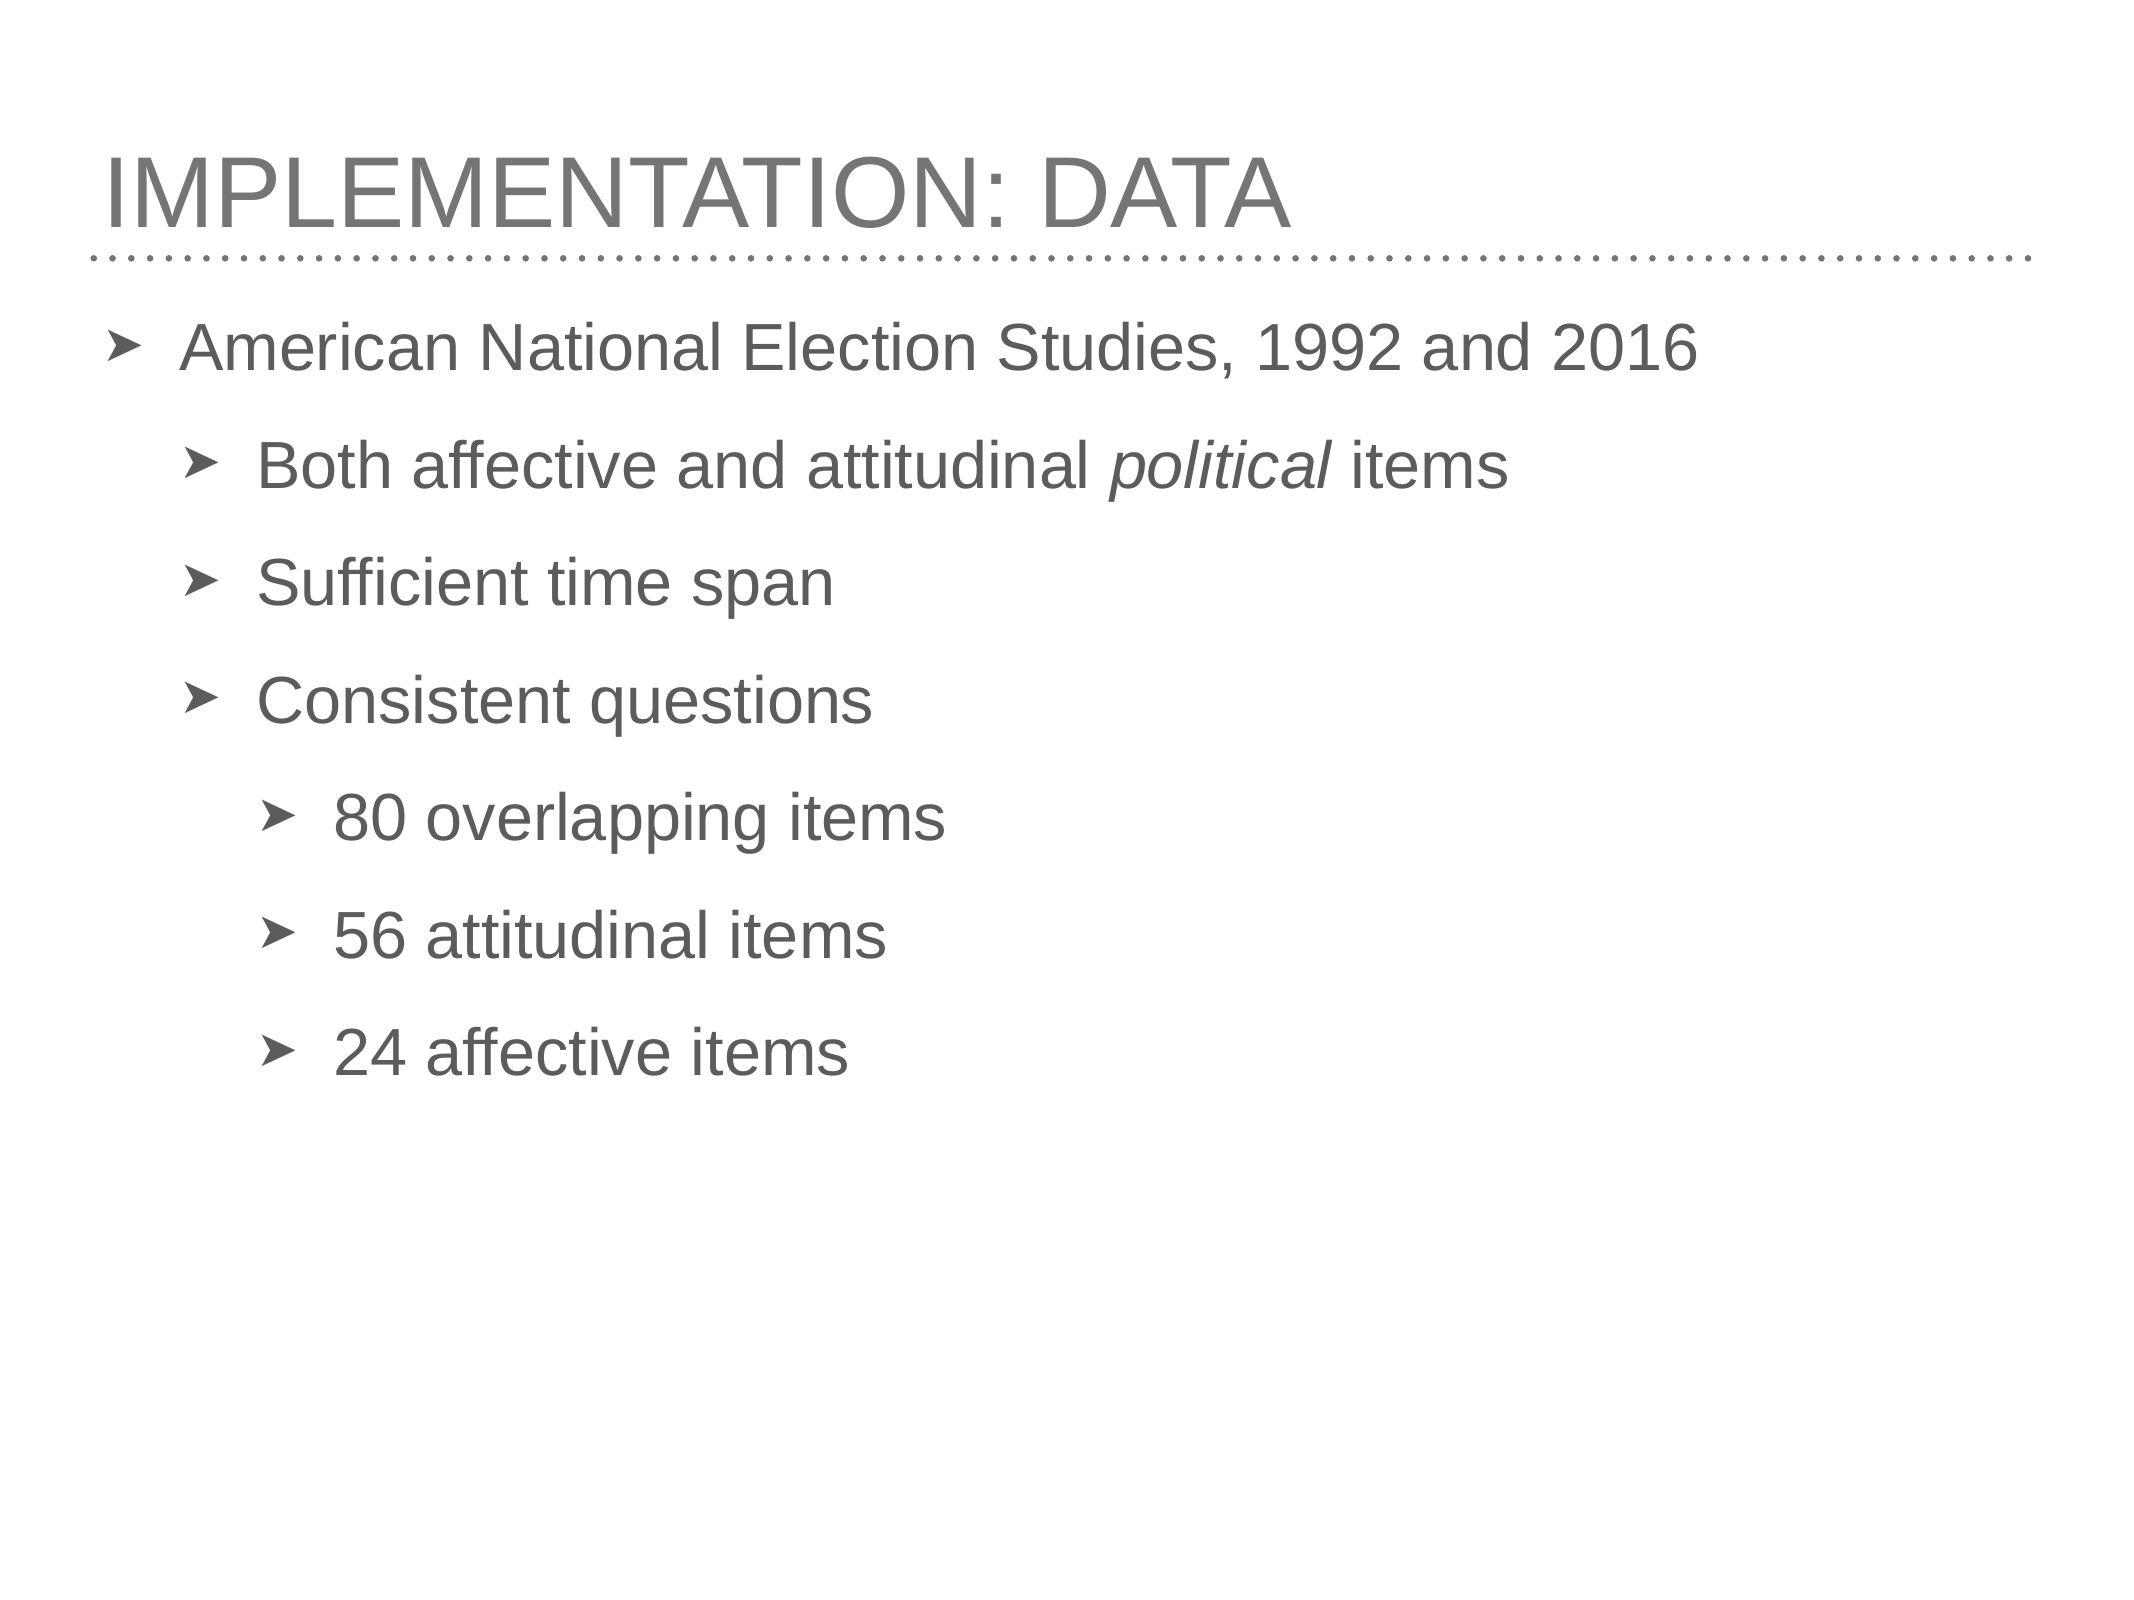

# Implementation: Data

American National Election Studies, 1992 and 2016
Both affective and attitudinal political items
Sufficient time span
Consistent questions
80 overlapping items
56 attitudinal items
24 affective items